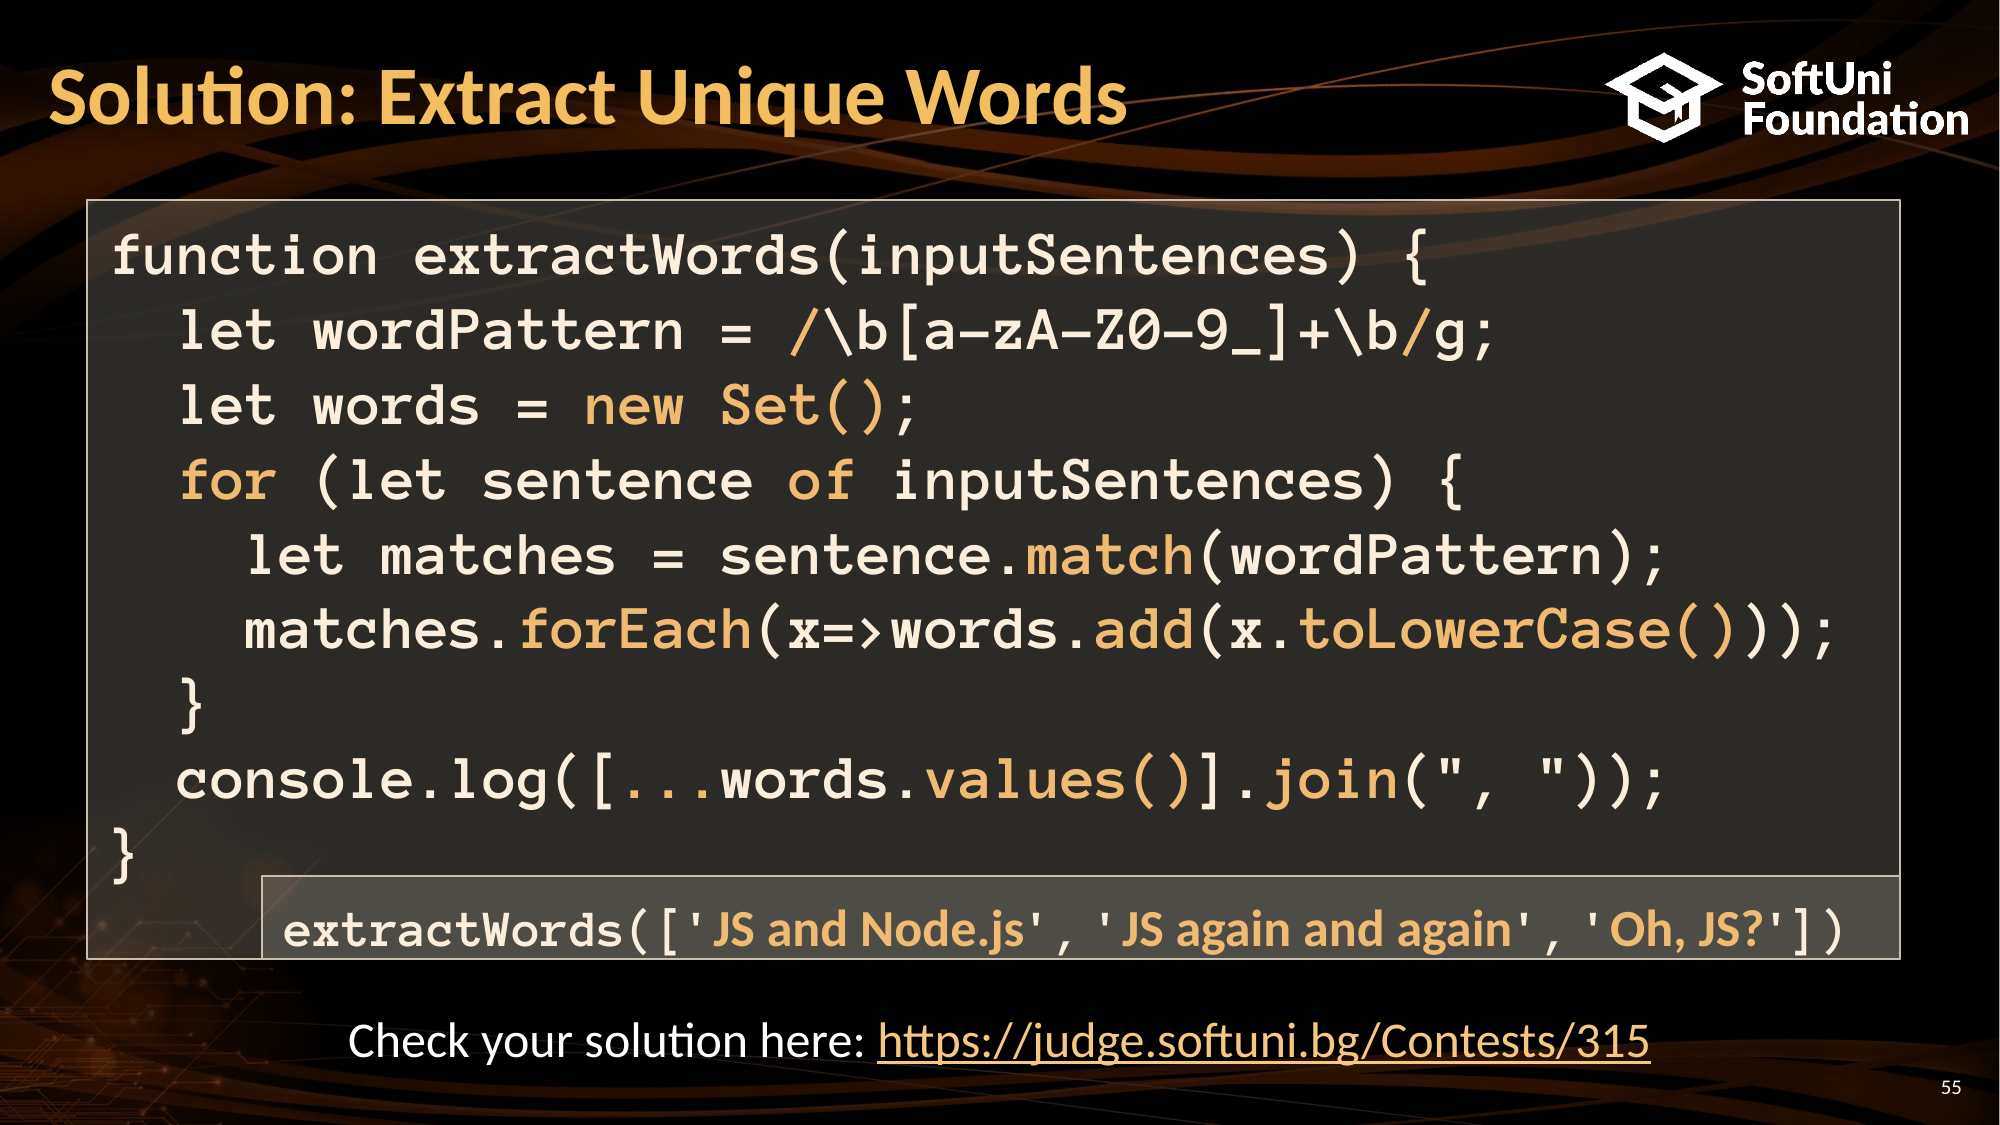

# Solution: Extract Unique Words
function extractWords(inputSentences) {
  let wordPattern = /\b[a-zA-Z0-9_]+\b/g;
  let words = new Set();
  for (let sentence of inputSentences) {
    let matches = sentence.match(wordPattern);
    matches.forEach(x=>words.add(x.toLowerCase()));
  }
  console.log([...words.values()].join(", "));
}
extractWords(['JS and Node.js', 'JS again and again', 'Oh, JS?'])
Check your solution here: https://judge.softuni.bg/Contests/315
55